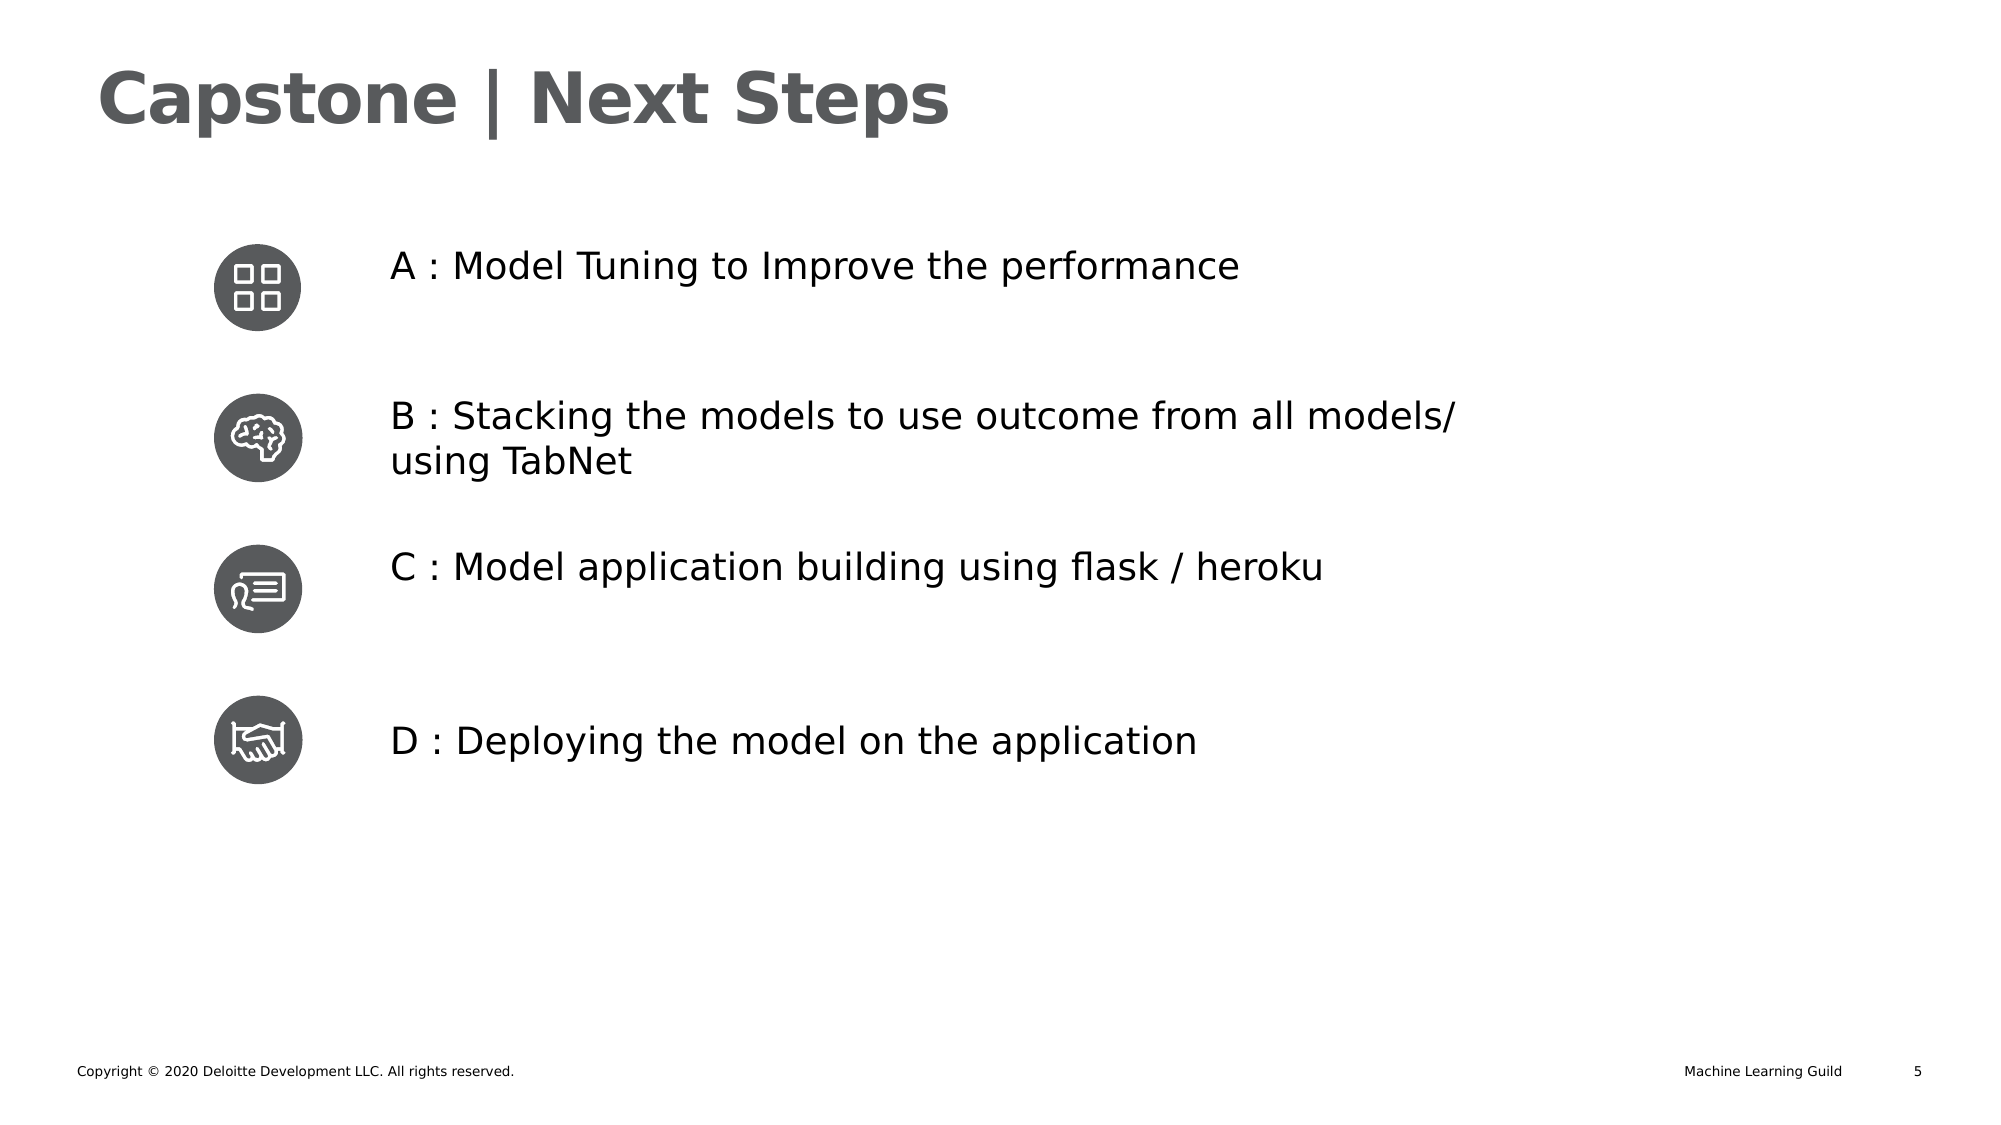

Capstone | Next Steps
A : Model Tuning to Improve the performance

B : Stacking the models to use outcome from all models/ using TabNet

C : Model application building using flask / heroku

D : Deploying the model on the application
5
CARE DELIVERY TECHNOLOGY SERVICES